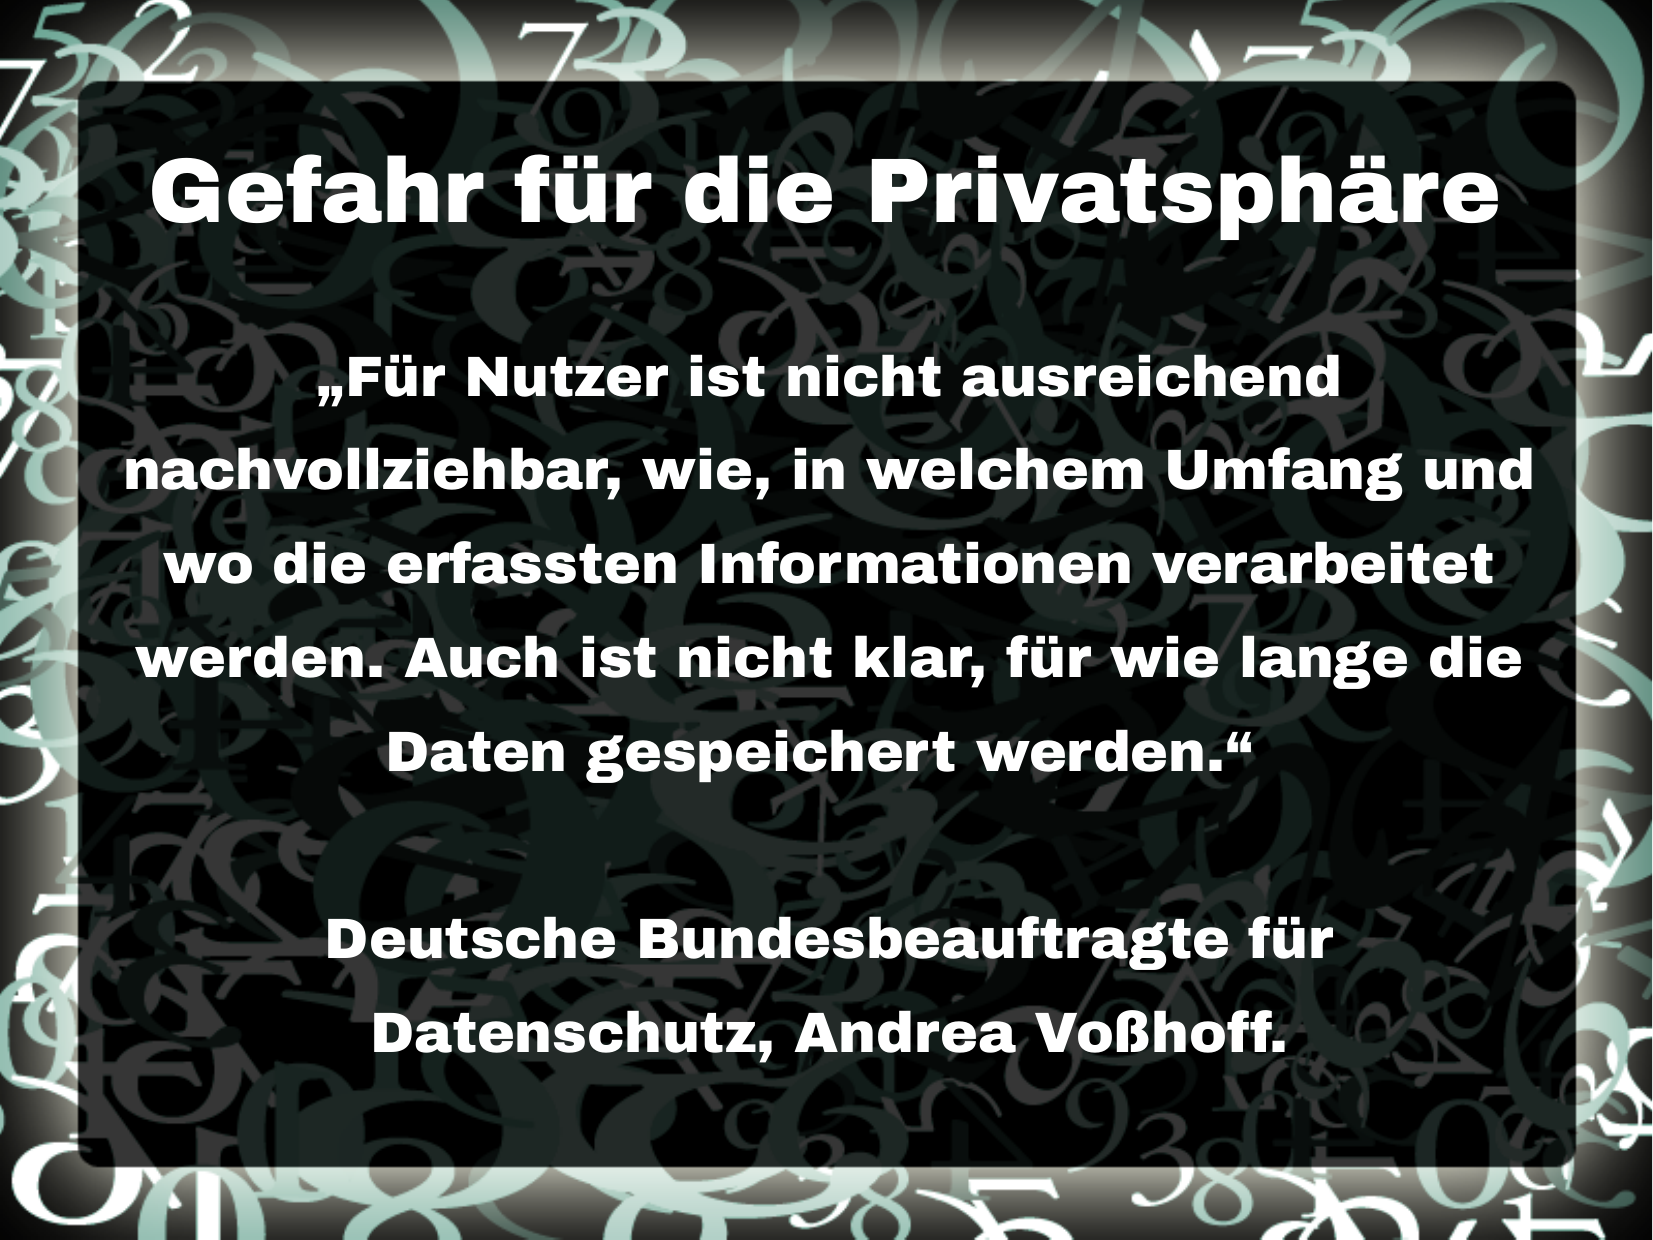

# Gefahr für die Privatsphäre
„Für Nutzer ist nicht ausreichend nachvollziehbar, wie, in welchem Umfang und wo die erfassten Informationen verarbeitet werden. Auch ist nicht klar, für wie lange die Daten gespeichert werden.“

Deutsche Bundesbeauftragte für Datenschutz, Andrea Voßhoff.